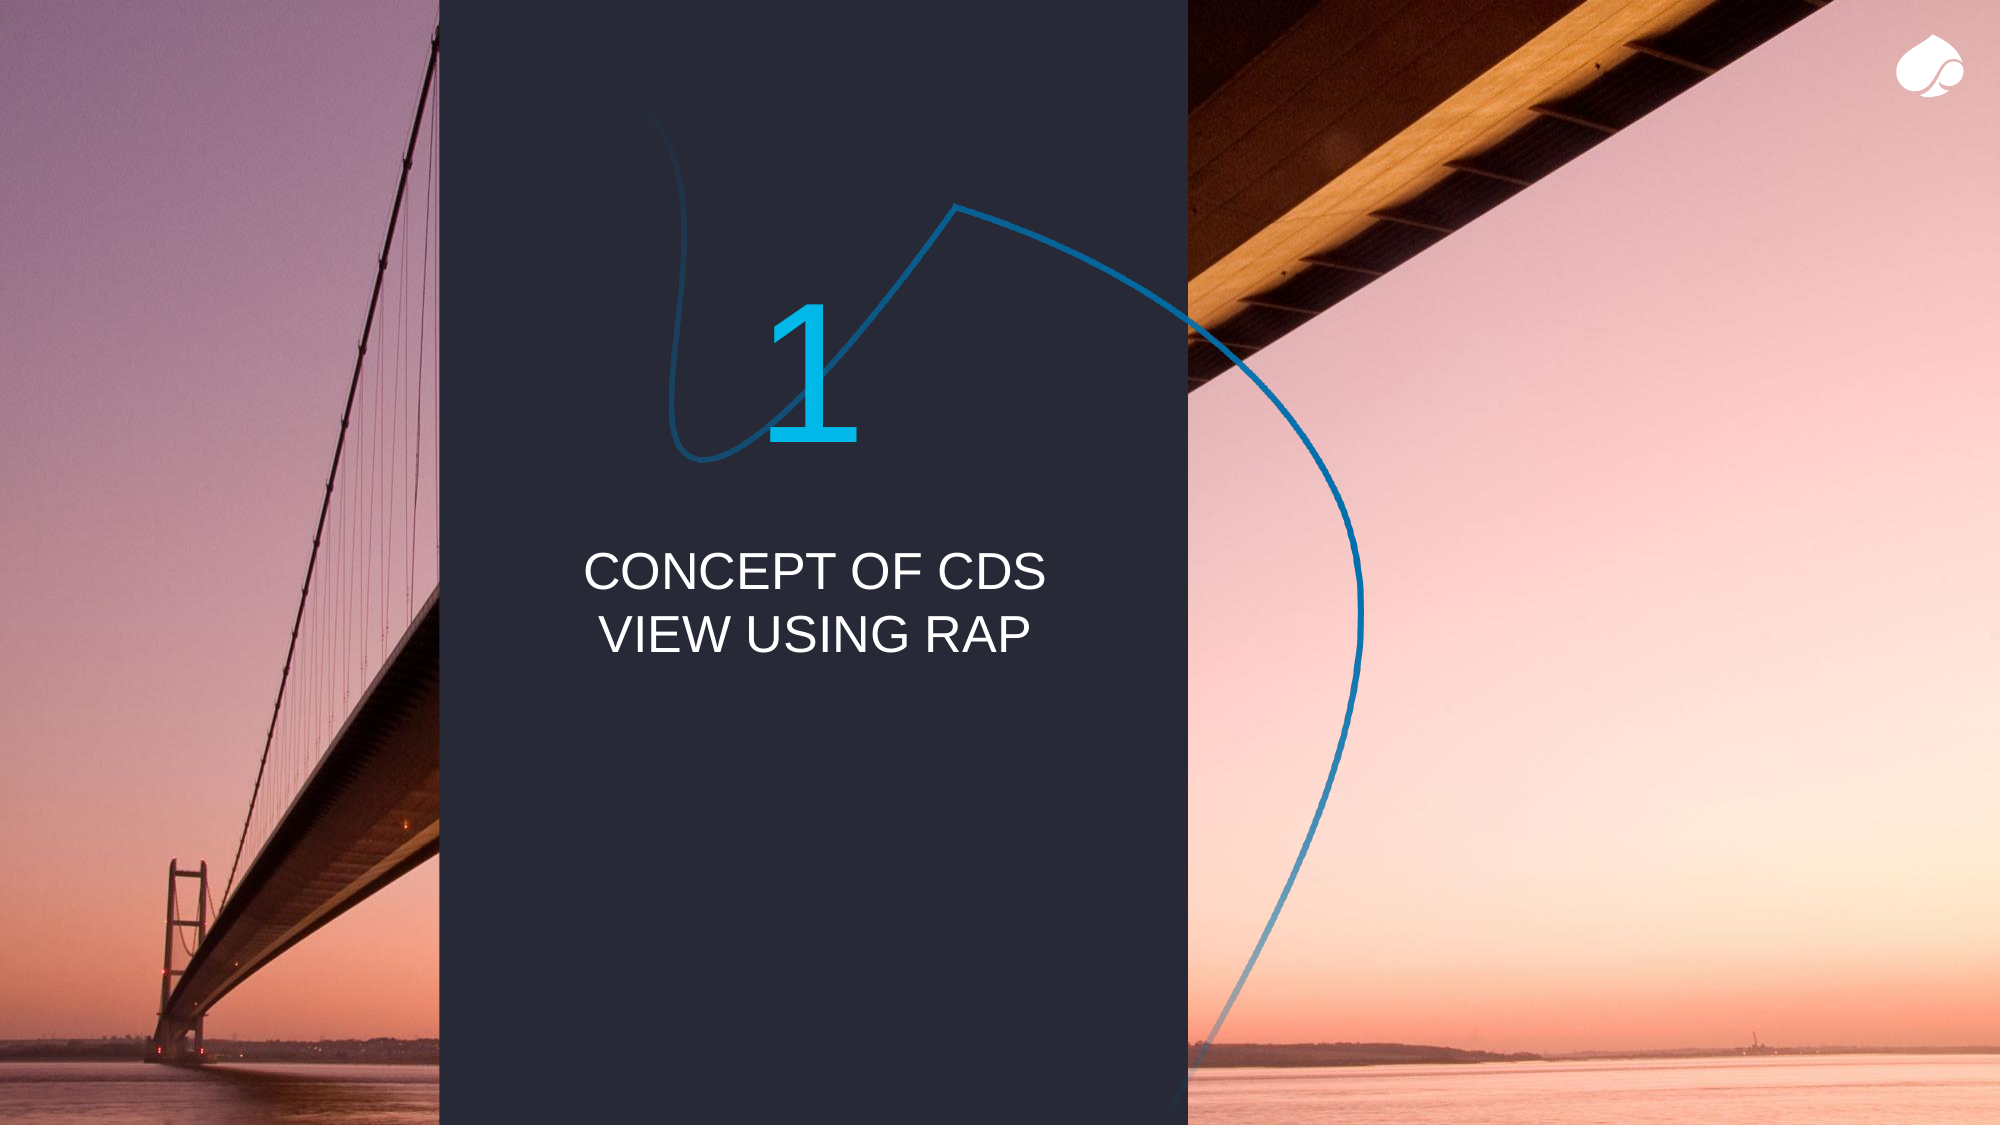

1
# Concept of CDS View using RAP